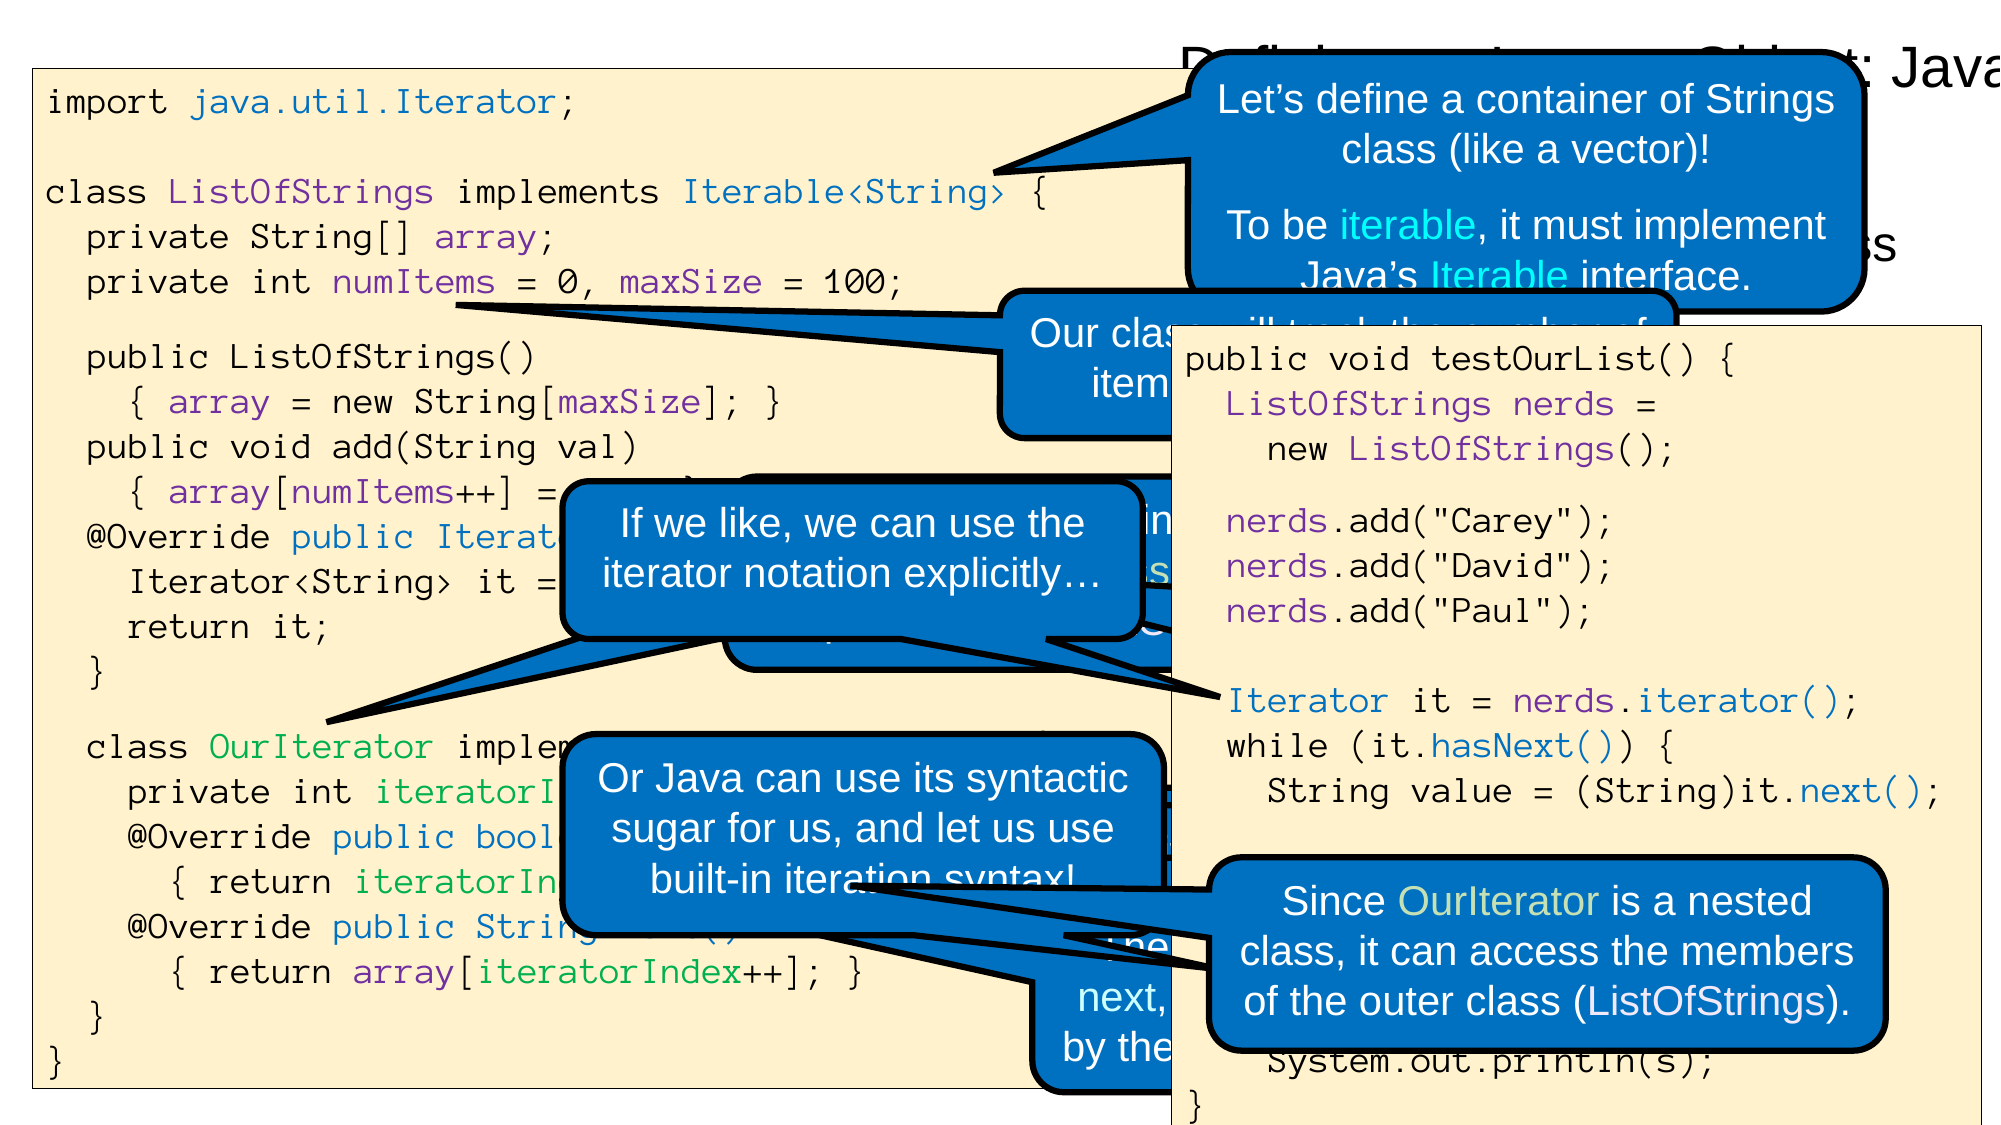

# Defining an Iterator Object: Java
Let’s define a container of Strings class (like a vector)!

To be iterable, it must implement Java’s Iterable interface.
import java.util.Iterator;

class ListOfStrings implements Iterable<String> {
  private String[] array;
  private int numItems = 0, maxSize = 100;

  public ListOfStrings()
    { array = new String[maxSize]; }
  public void add(String val)
    { array[numItems++] = val; }
  @Override public Iterator<String> iterator() {
    Iterator<String> it = new OurIterator();
    return it;
  }

  class OurIterator implements Iterator<String> {
    private int iteratorIndex = 0;
    @Override public boolean hasNext()
      { return iteratorIndex < numItems; }
    @Override public String next()
      { return array[iteratorIndex++]; }
  }
}
Now let's see an iterator object for a simple List class in Java.
Our class will track the number of items it holds in numItems.
public void testOurList() {
  ListOfStrings nerds =
    new ListOfStrings();

  nerds.add("Carey");
  nerds.add("David");
  nerds.add("Paul");

  Iterator it = nerds.iterator();
  while (it.hasNext()) {
    String value = (String)it.next();
    System.out.println(value);
  }

  for (String s: nerds)
    System.out.println(s);
}
Alright, now let’s define our own custom Iterator class, which is specific to our ListOfStrings.
If we like, we can use the iterator notation explicitly…
Finally, let’s update our class so its user can request an iterator to the first item.
Or Java can use its syntactic sugar for us, and let us use built-in iteration syntax!
It must implement Java’s Iterator interface to be a valid iterator class.
The iterator must have some way of knowing which item it points to.

Let’s always start at the first/0th  item.
Since OurIterator is a nested class, it can access the members of the outer class (ListOfStrings).
The first required method, hasNext, determines if the iterator points at a valid item that can be retrieved.
The second required method, next, returns the item pointed to by the iterator, then advances the iterator.